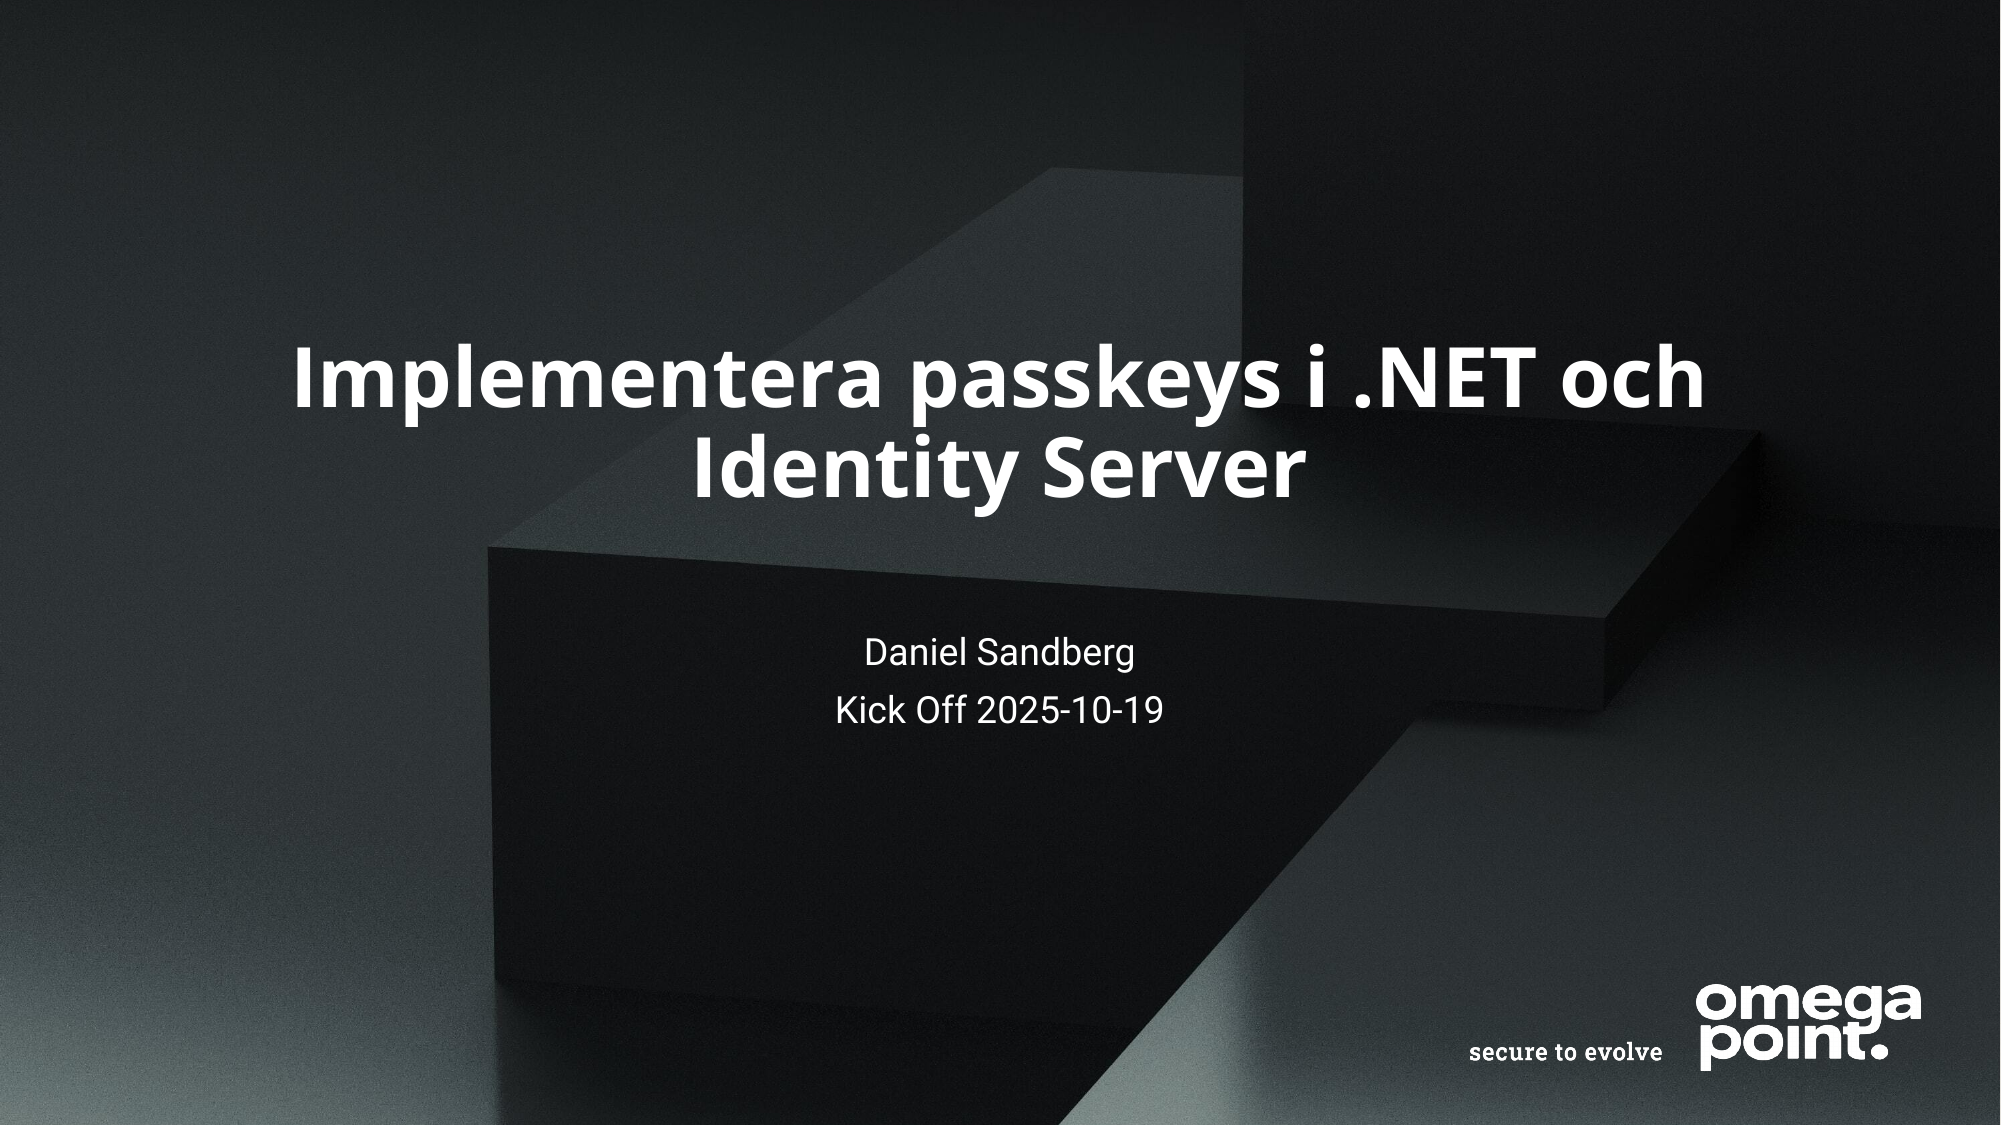

# Implementera passkeys i .NET och Identity Server
Daniel Sandberg
Kick Off 2025-10-19